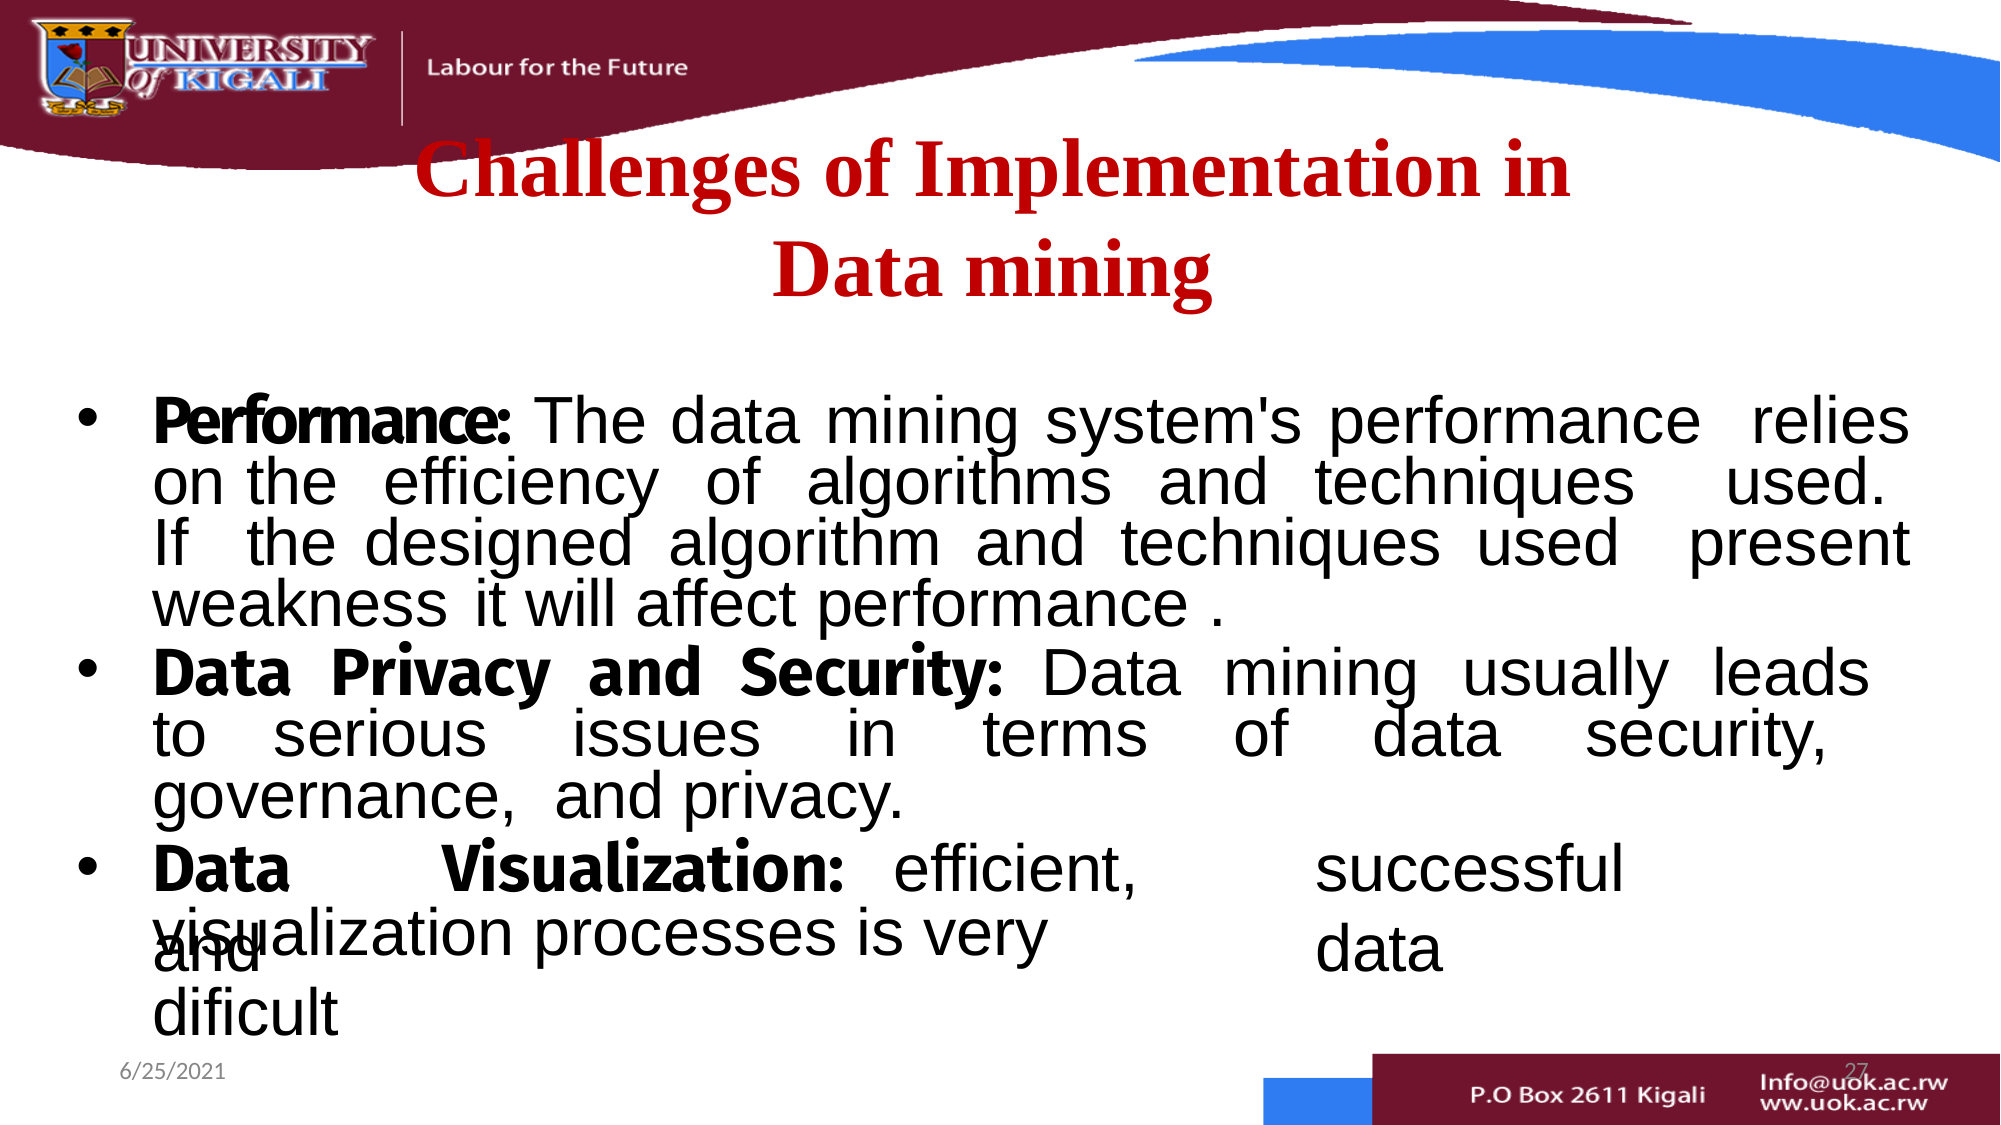

# Challenges of Implementation in Data mining
Performance: The data mining system's performance  relies on the  efficiency  of  algorithms  and  techniques   used.  If  the designed algorithm and techniques used  present weakness it will affect performance .
Data Privacy and Security: Data mining usually leads  to serious issues in terms of data security,  governance, and privacy.
Data	Visualization:	efficient,	and
successful	data
visualization processes is very dificult
6/25/2021
27